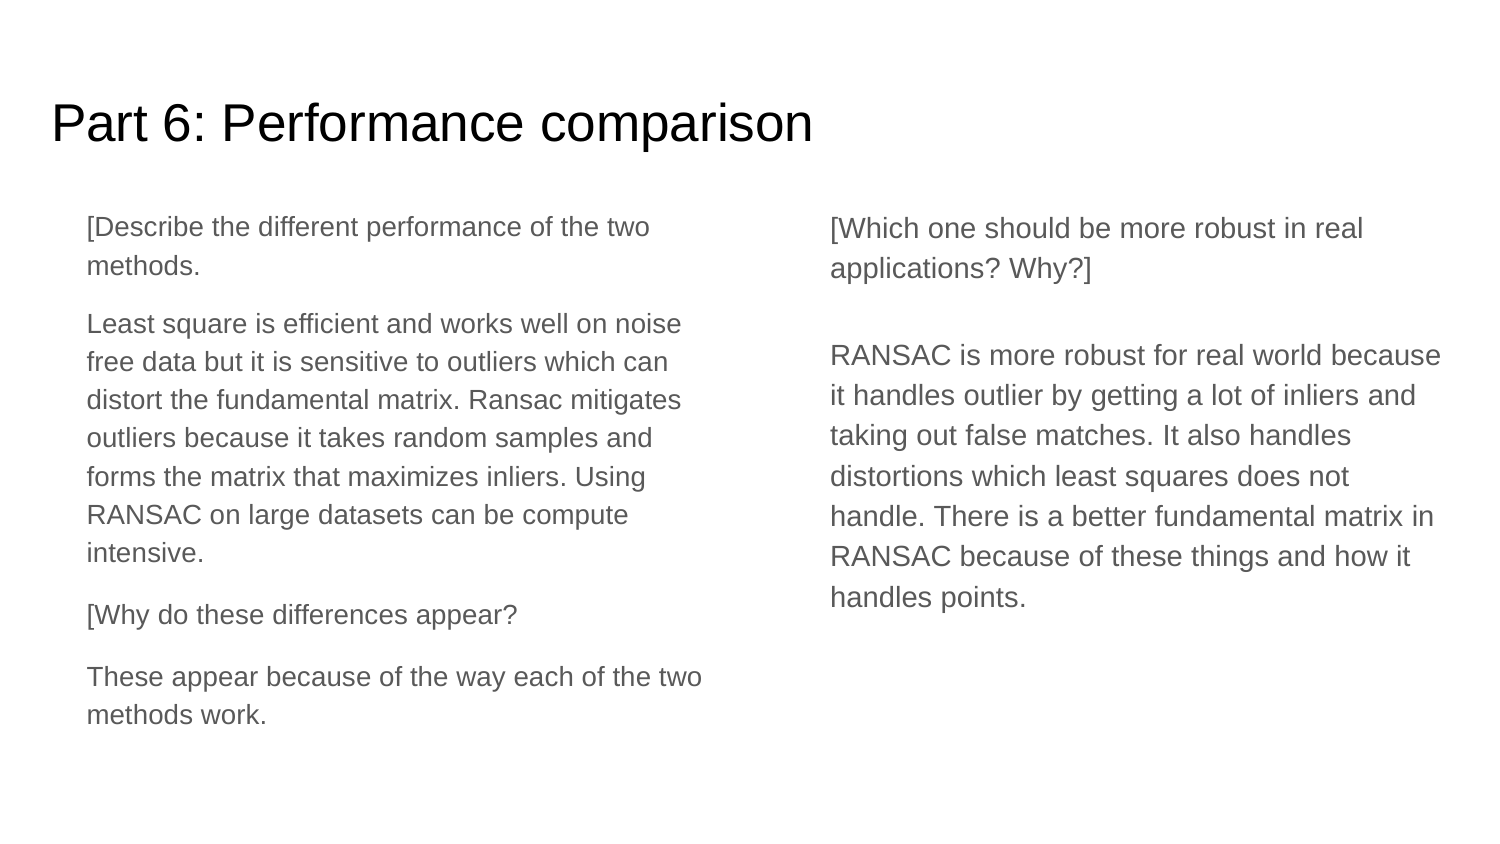

# Part 6: Performance comparison
[Describe the different performance of the two methods.
Least square is efficient and works well on noise free data but it is sensitive to outliers which can distort the fundamental matrix. Ransac mitigates outliers because it takes random samples and forms the matrix that maximizes inliers. Using RANSAC on large datasets can be compute intensive.
[Why do these differences appear?
These appear because of the way each of the two methods work.

[Which one should be more robust in real applications? Why?]
RANSAC is more robust for real world because it handles outlier by getting a lot of inliers and taking out false matches. It also handles distortions which least squares does not handle. There is a better fundamental matrix in RANSAC because of these things and how it handles points.